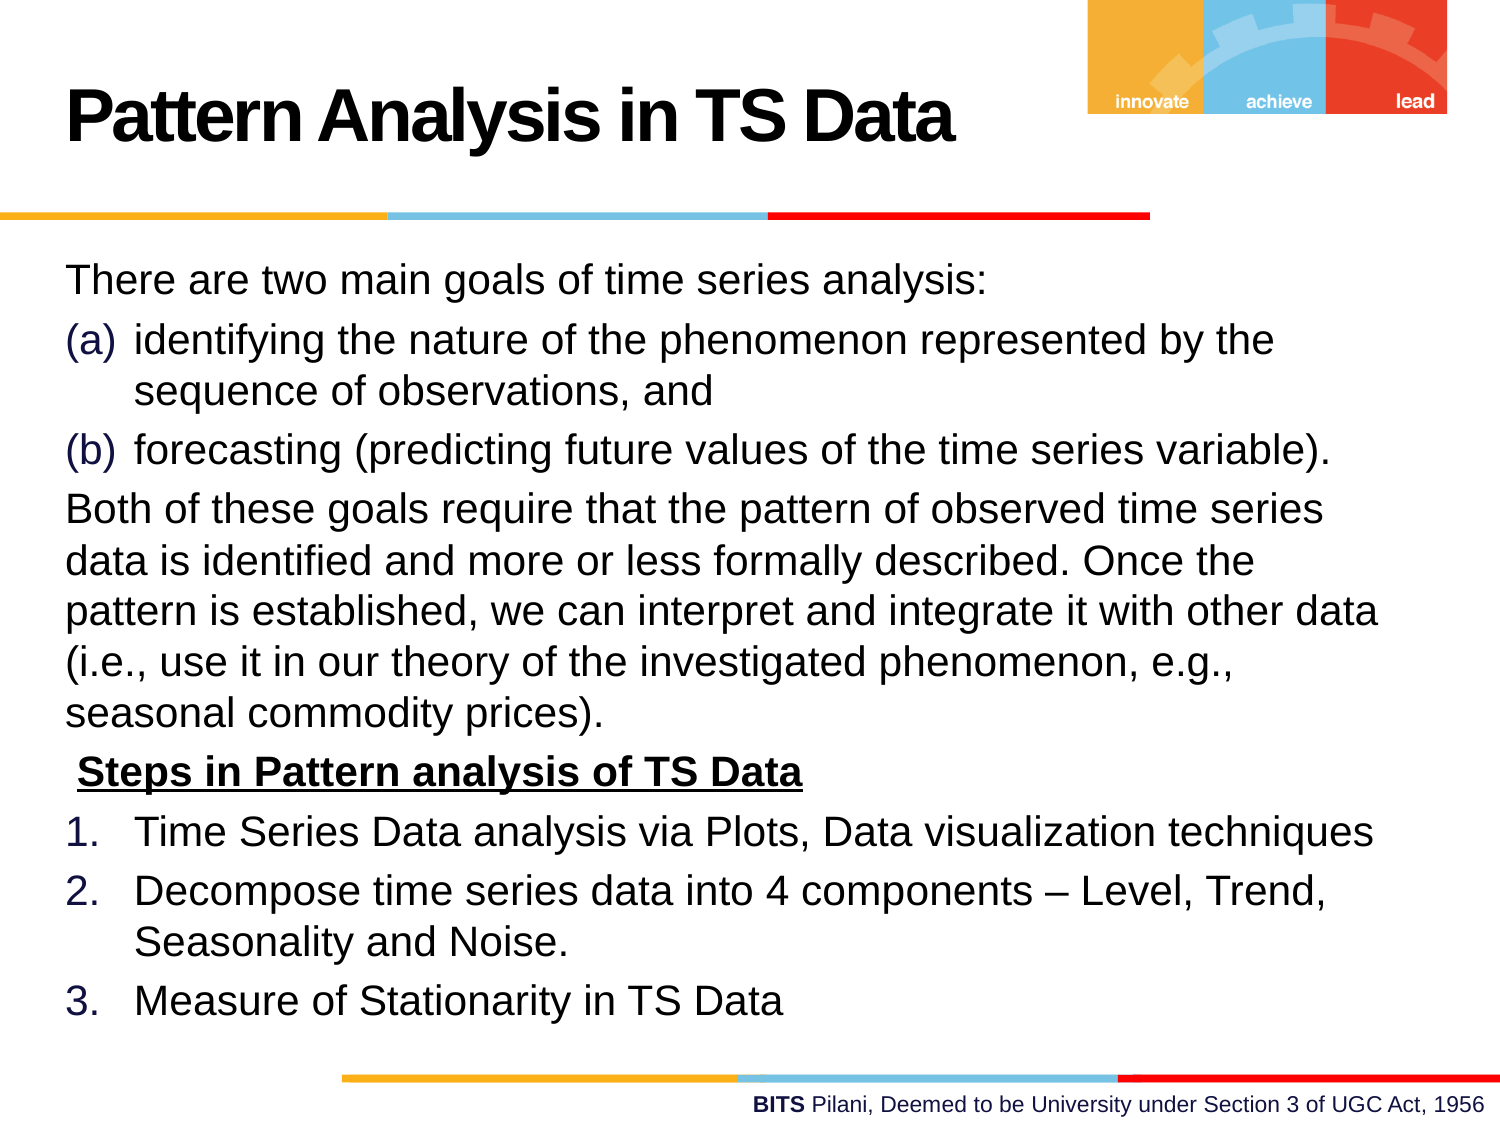

Pattern Analysis in TS Data
There are two main goals of time series analysis:
identifying the nature of the phenomenon represented by the sequence of observations, and
forecasting (predicting future values of the time series variable).
Both of these goals require that the pattern of observed time series data is identified and more or less formally described. Once the pattern is established, we can interpret and integrate it with other data (i.e., use it in our theory of the investigated phenomenon, e.g., seasonal commodity prices).
 Steps in Pattern analysis of TS Data
Time Series Data analysis via Plots, Data visualization techniques
Decompose time series data into 4 components – Level, Trend, Seasonality and Noise.
Measure of Stationarity in TS Data